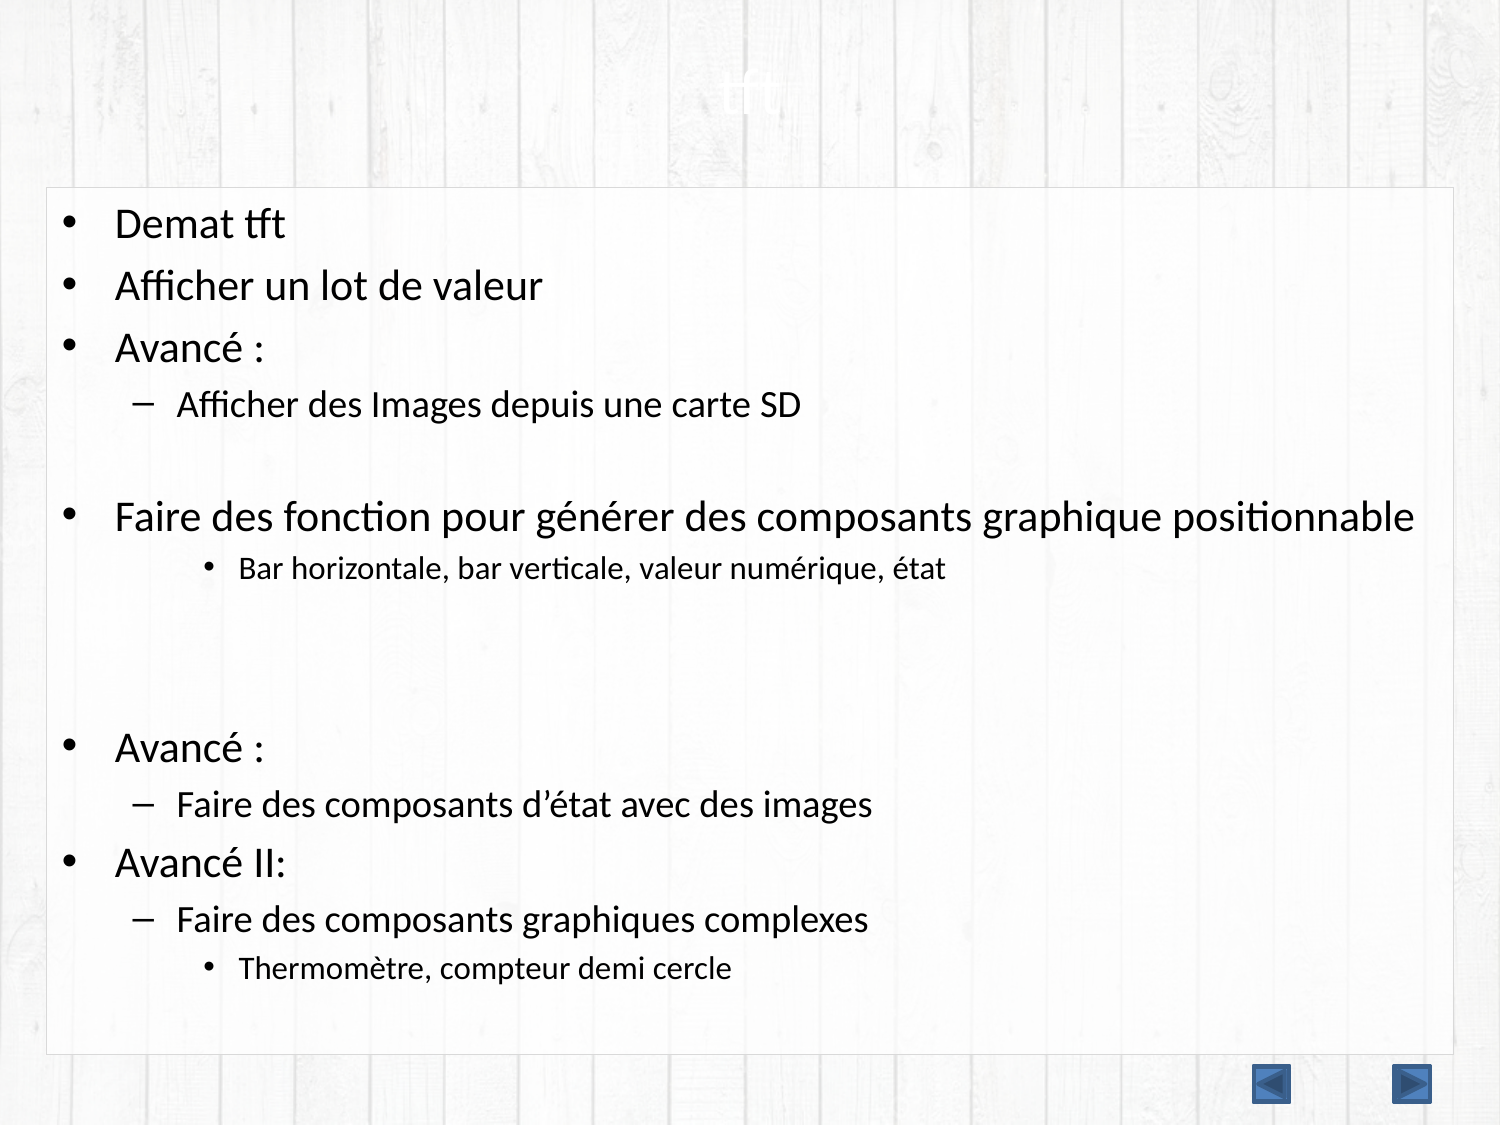

# tft
Demat tft
Afficher un lot de valeur
Avancé :
Afficher des Images depuis une carte SD

Faire des fonction pour générer des composants graphique positionnable
Bar horizontale, bar verticale, valeur numérique, état

Avancé :
Faire des composants d’état avec des images
Avancé II:
Faire des composants graphiques complexes
Thermomètre, compteur demi cercle